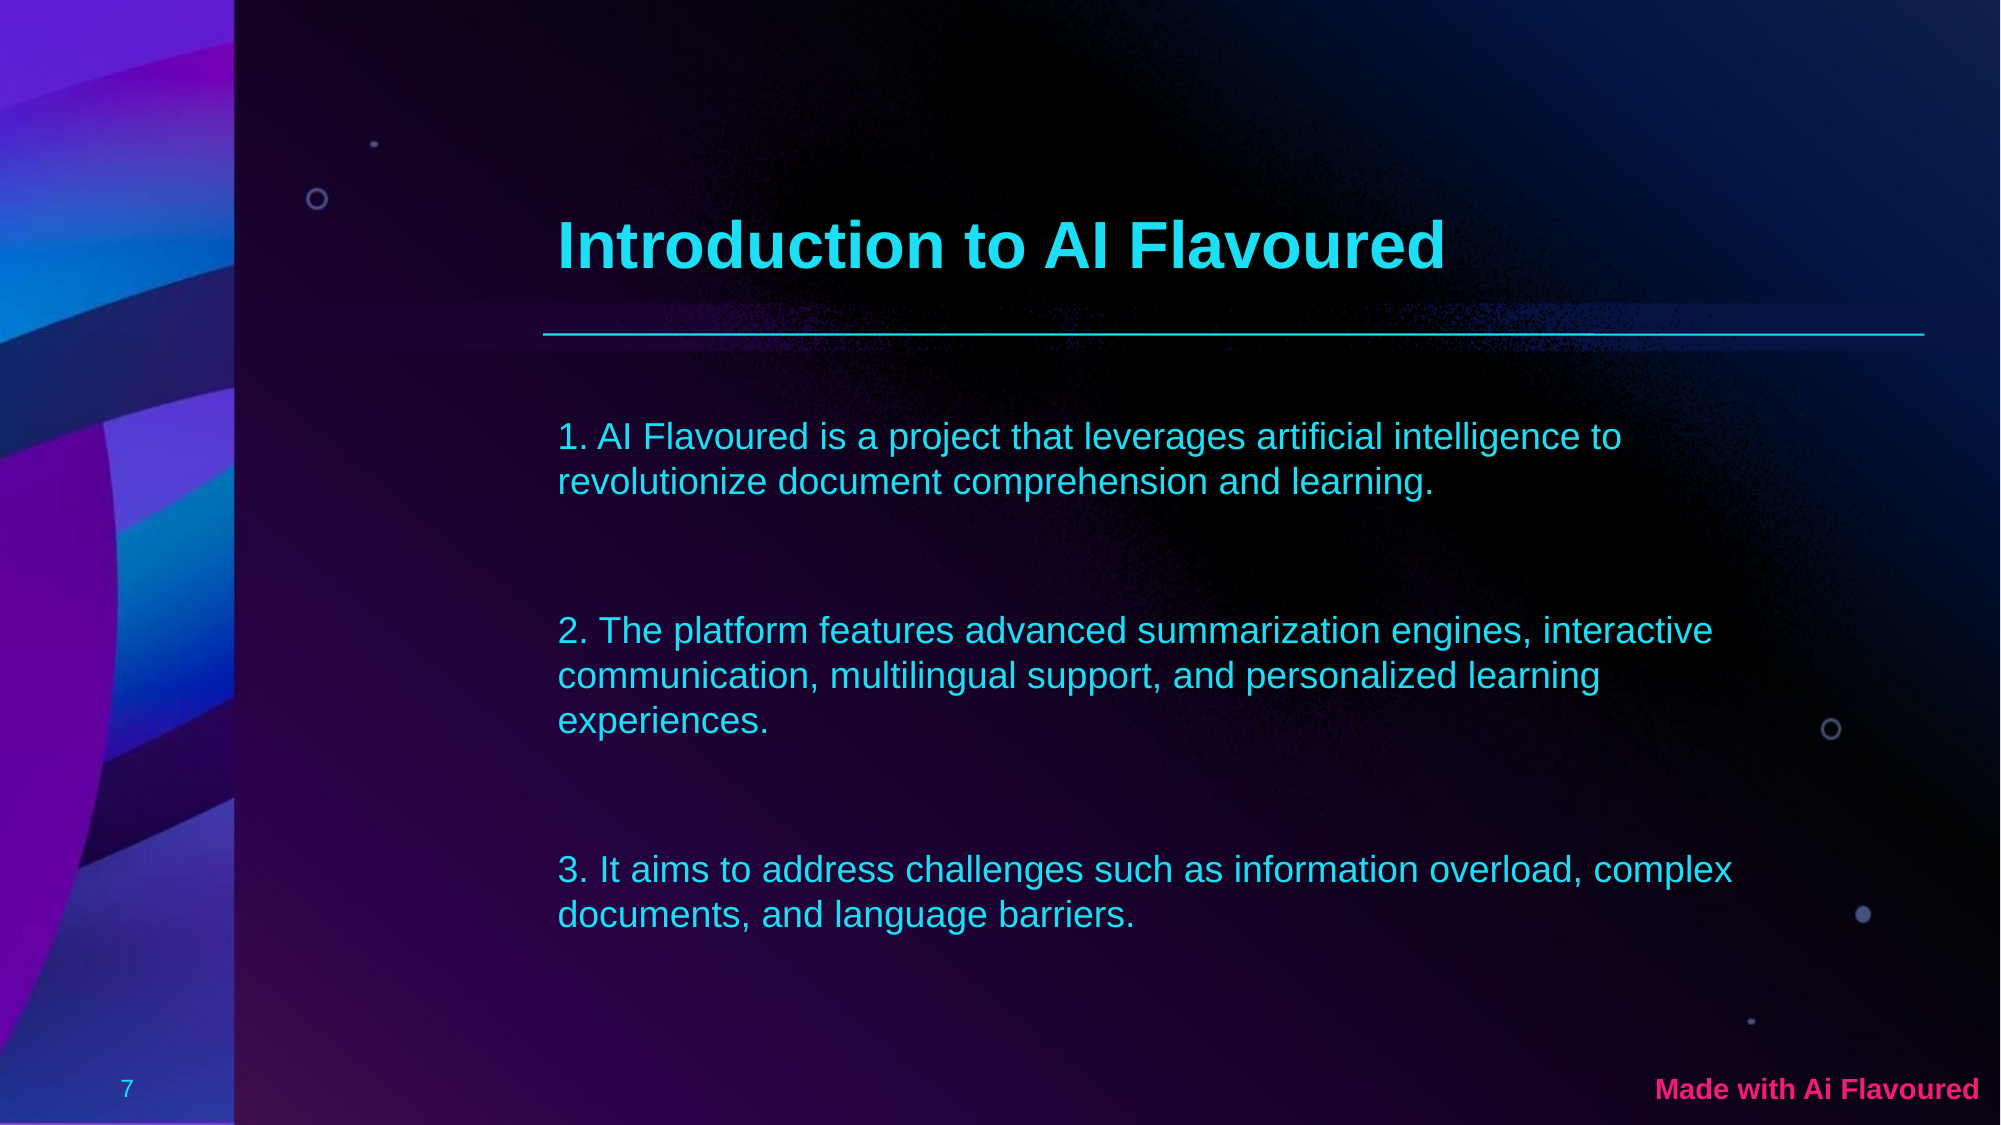

Introduction to AI Flavoured

1. AI Flavoured is a project that leverages artificial intelligence to revolutionize document comprehension and learning.

2. The platform features advanced summarization engines, interactive communication, multilingual support, and personalized learning experiences.

3. It aims to address challenges such as information overload, complex documents, and language barriers.

7